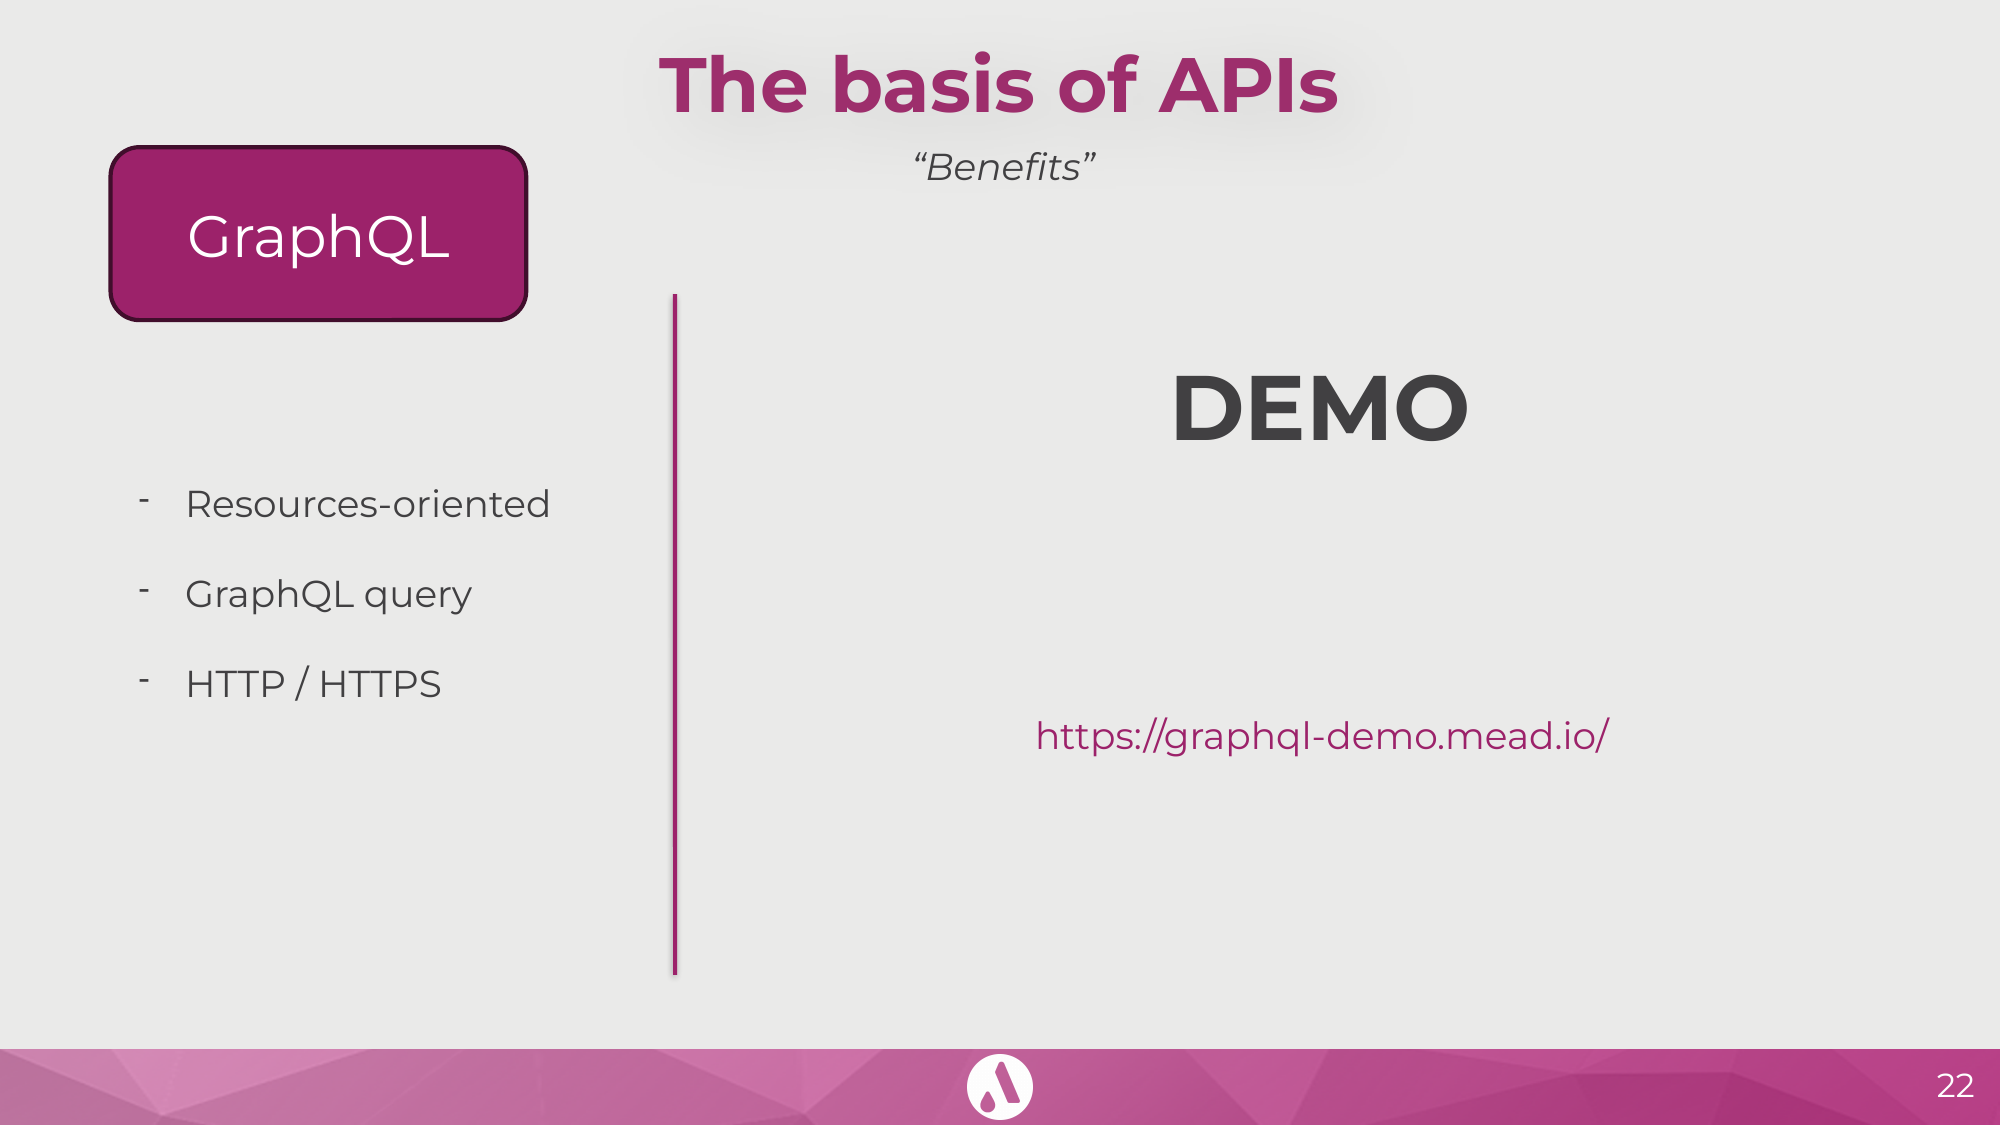

# The basis of APIs
“Benefits”
GraphQL
DEMO
Resources-oriented

GraphQL query

HTTP / HTTPS
https://graphql-demo.mead.io/
22